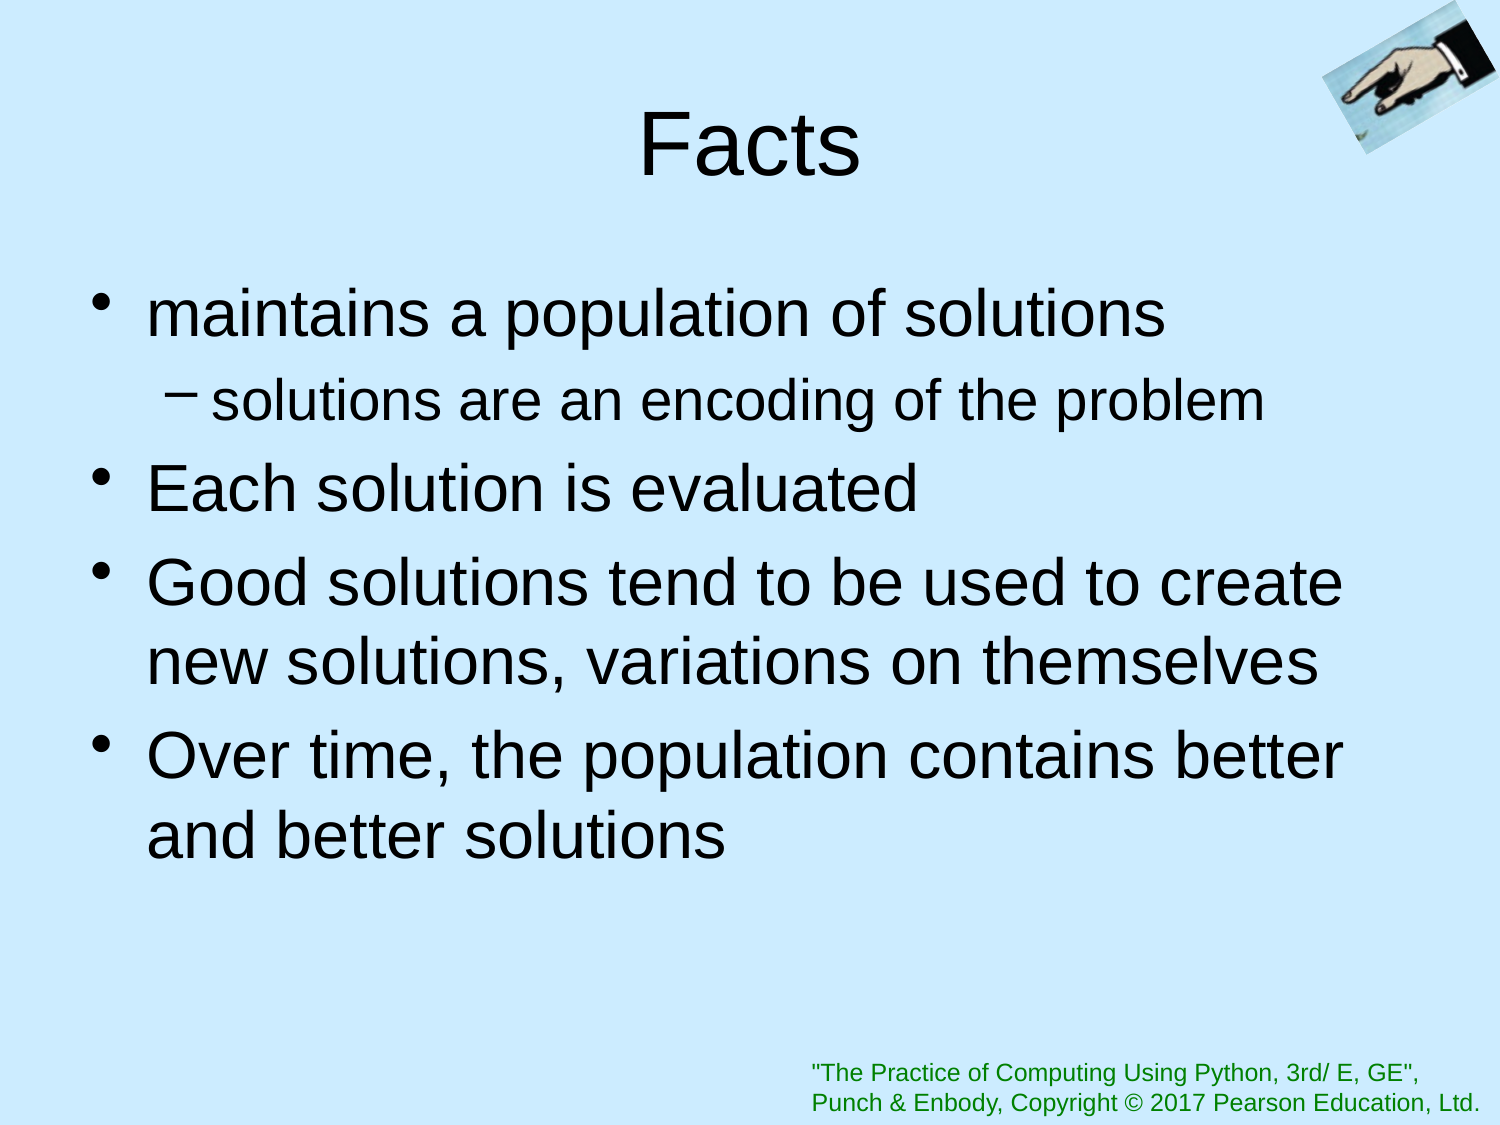

# Facts
maintains a population of solutions
solutions are an encoding of the problem
Each solution is evaluated
Good solutions tend to be used to create new solutions, variations on themselves
Over time, the population contains better and better solutions